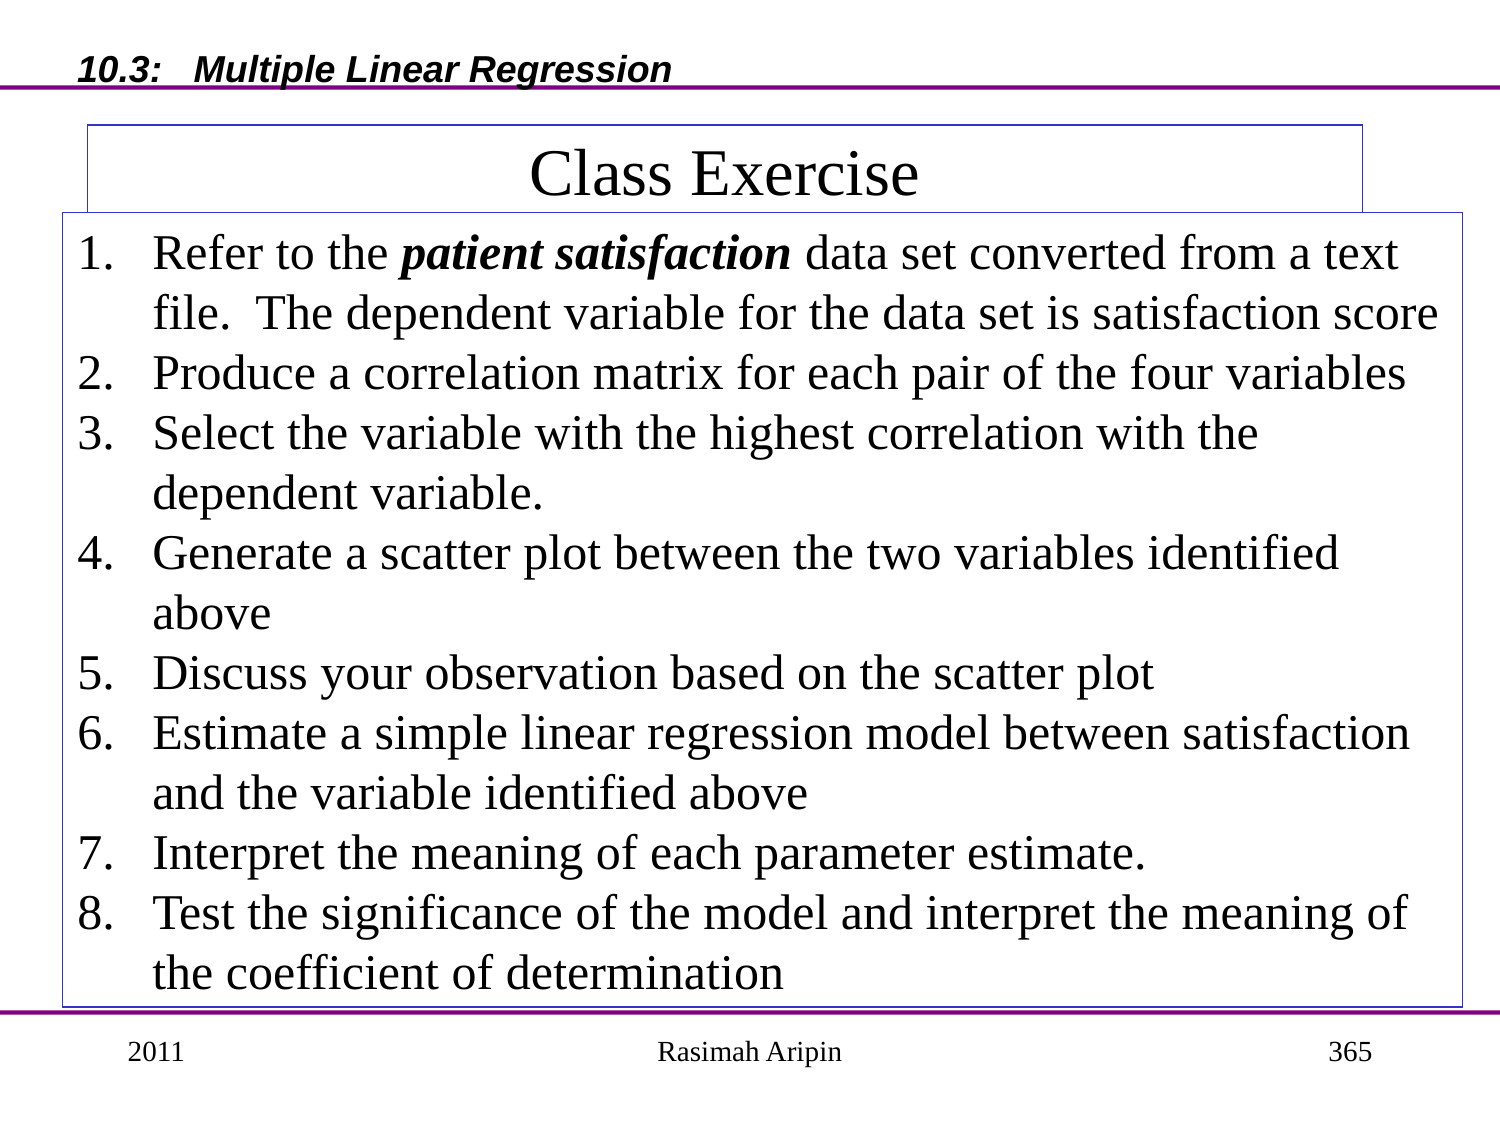

10.3:   Multiple Linear Regression
# Class Exercise
Refer to the patient satisfaction data set converted from a text file.  The dependent variable for the data set is satisfaction score
Produce a correlation matrix for each pair of the four variables
Select the variable with the highest correlation with the dependent variable.
Generate a scatter plot between the two variables identified above
Discuss your observation based on the scatter plot
Estimate a simple linear regression model between satisfaction and the variable identified above
Interpret the meaning of each parameter estimate.
Test the significance of the model and interpret the meaning of the coefficient of determination

2011
Rasimah Aripin
365